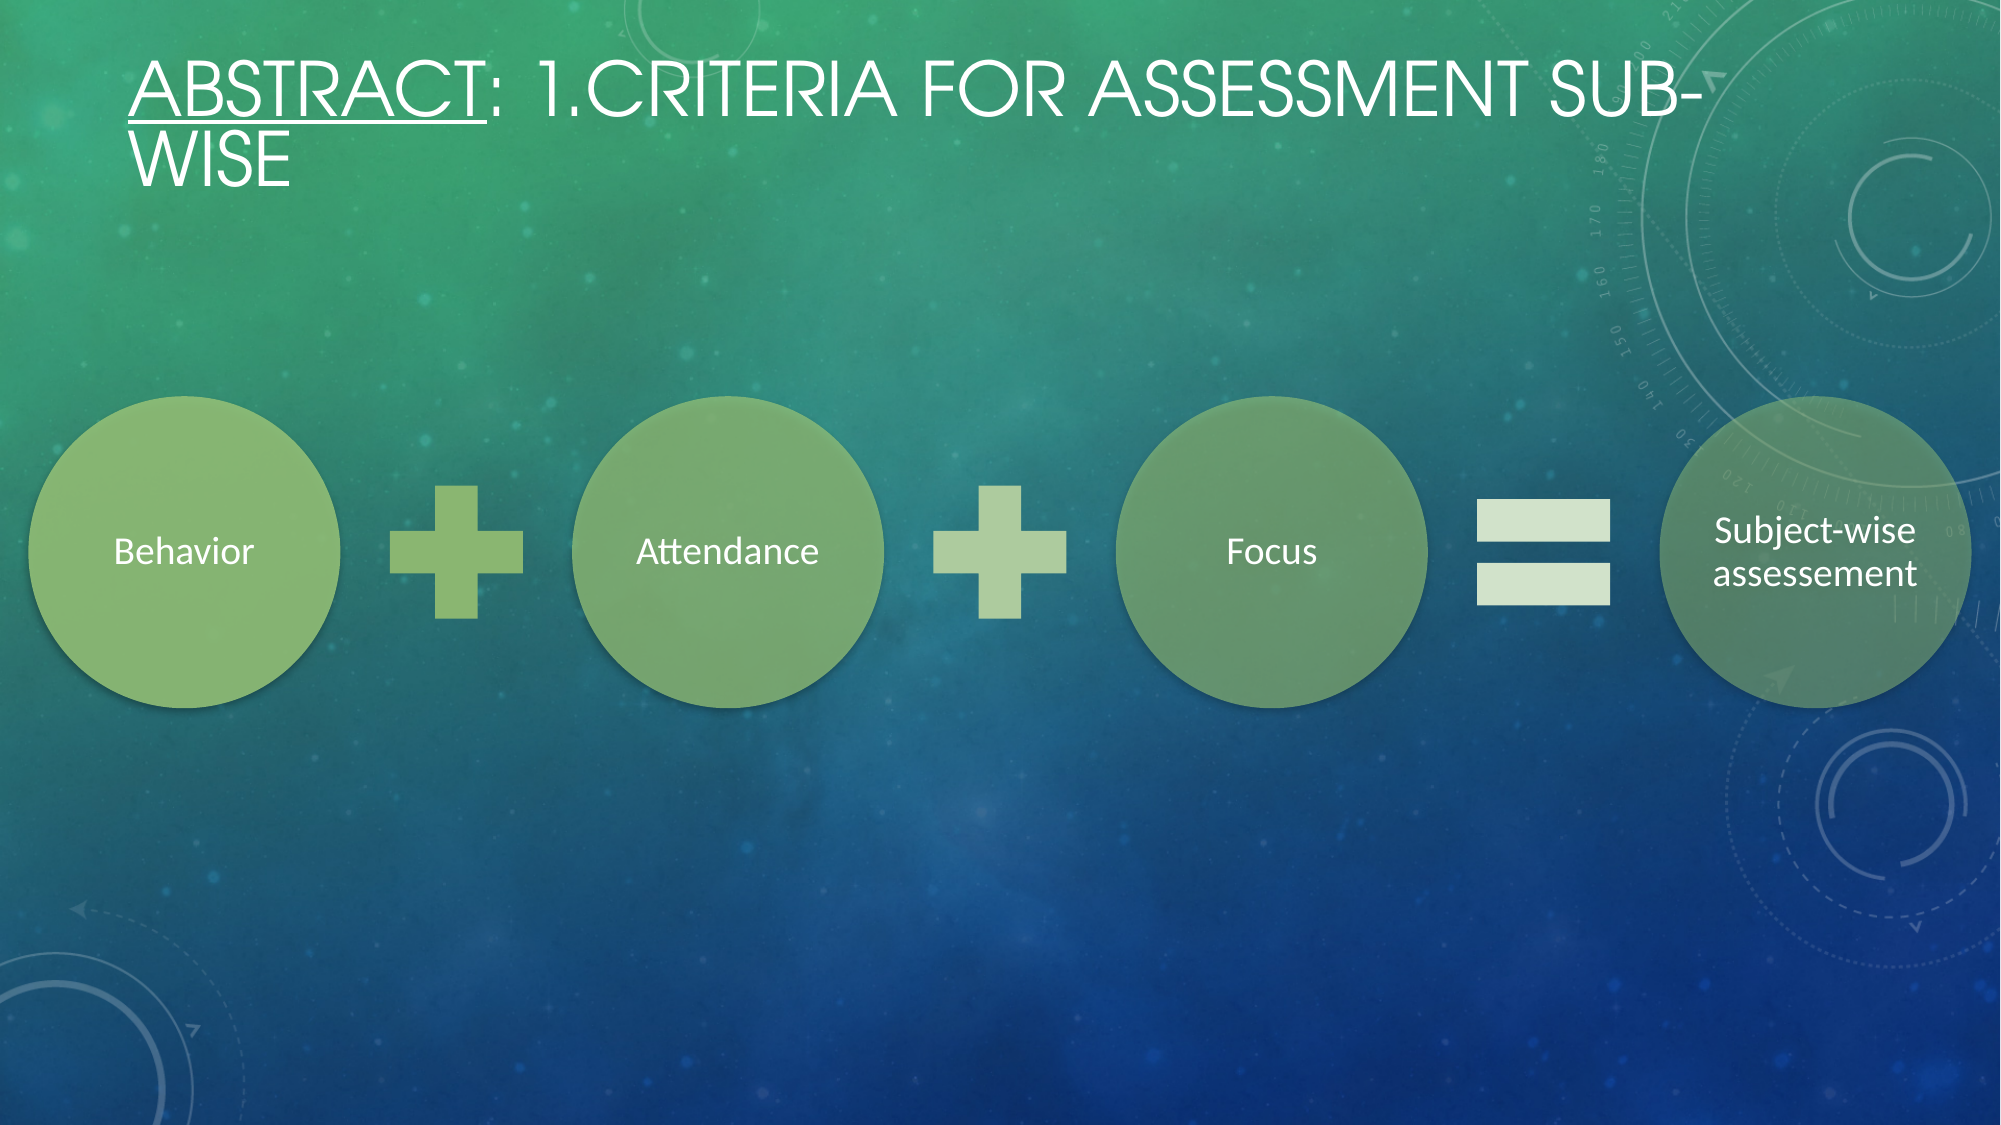

Behavior

Attendance

Focus

Subject-wise assessement
# ABSTRACT: 1.CRITERIA FOR Assessment SUB-WISE